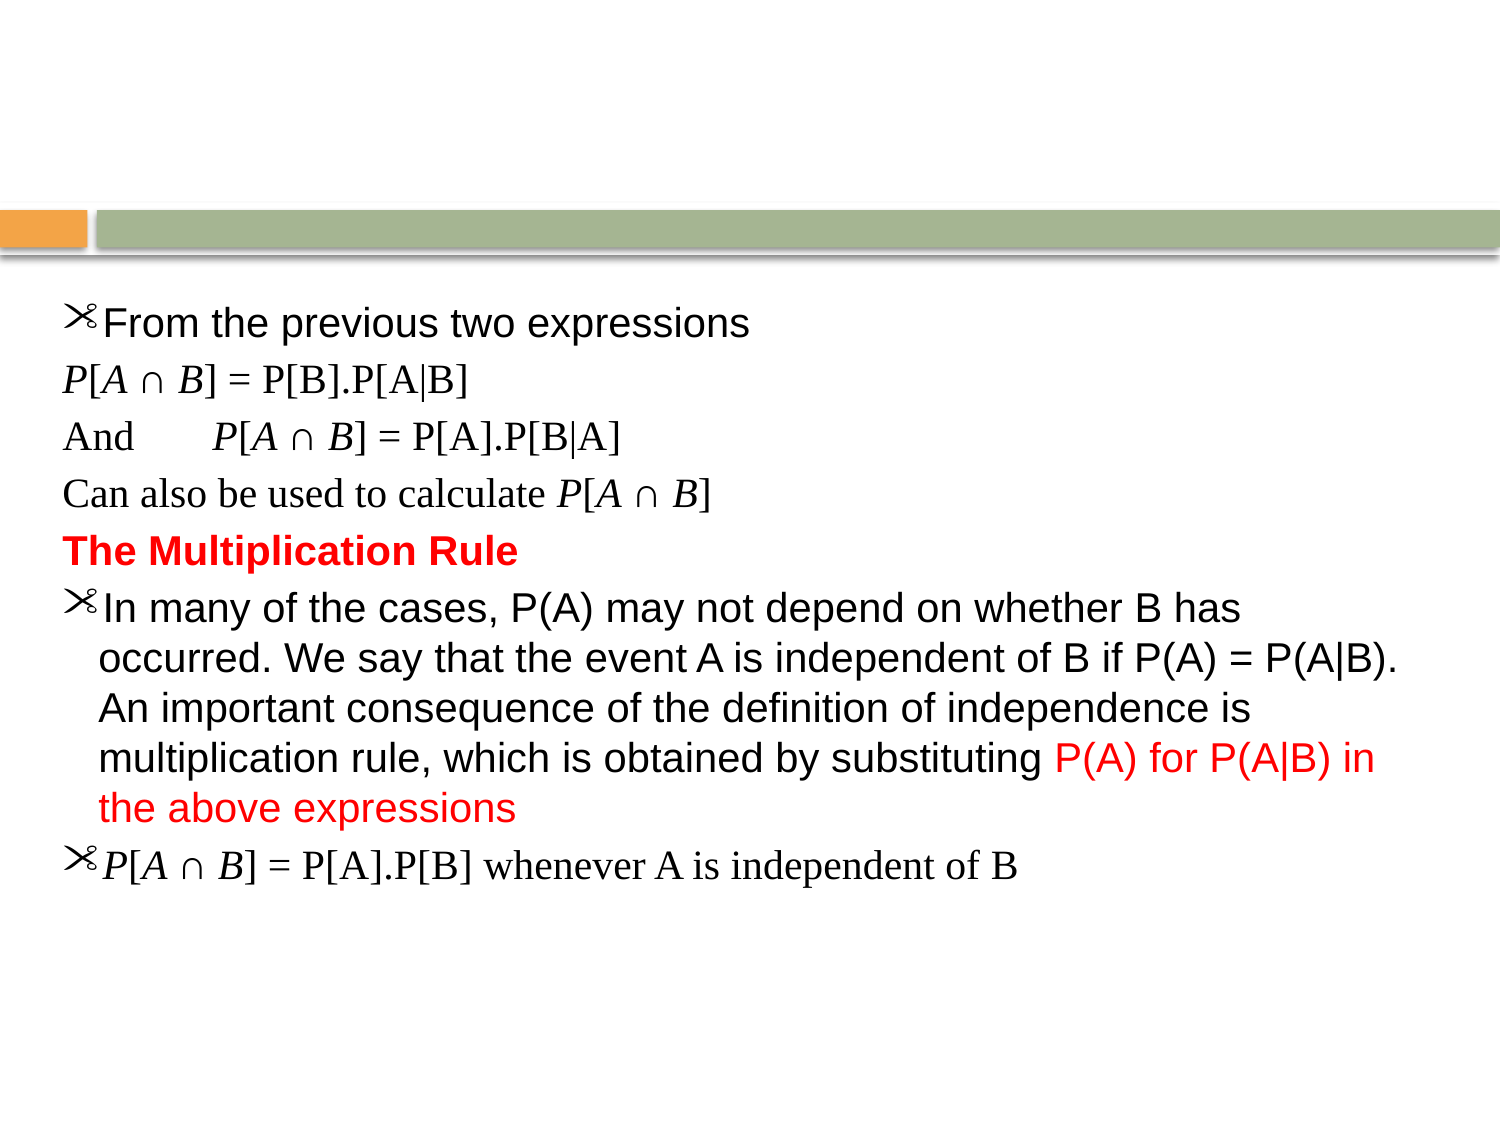

From the previous two expressions
P[A ∩ B] = P[B].P[A|B]
And	P[A ∩ B] = P[A].P[B|A]
Can also be used to calculate P[A ∩ B]
The Multiplication Rule
In many of the cases, P(A) may not depend on whether B has occurred. We say that the event A is independent of B if P(A) = P(A|B). An important consequence of the definition of independence is multiplication rule, which is obtained by substituting P(A) for P(A|B) in the above expressions
P[A ∩ B] = P[A].P[B] whenever A is independent of B